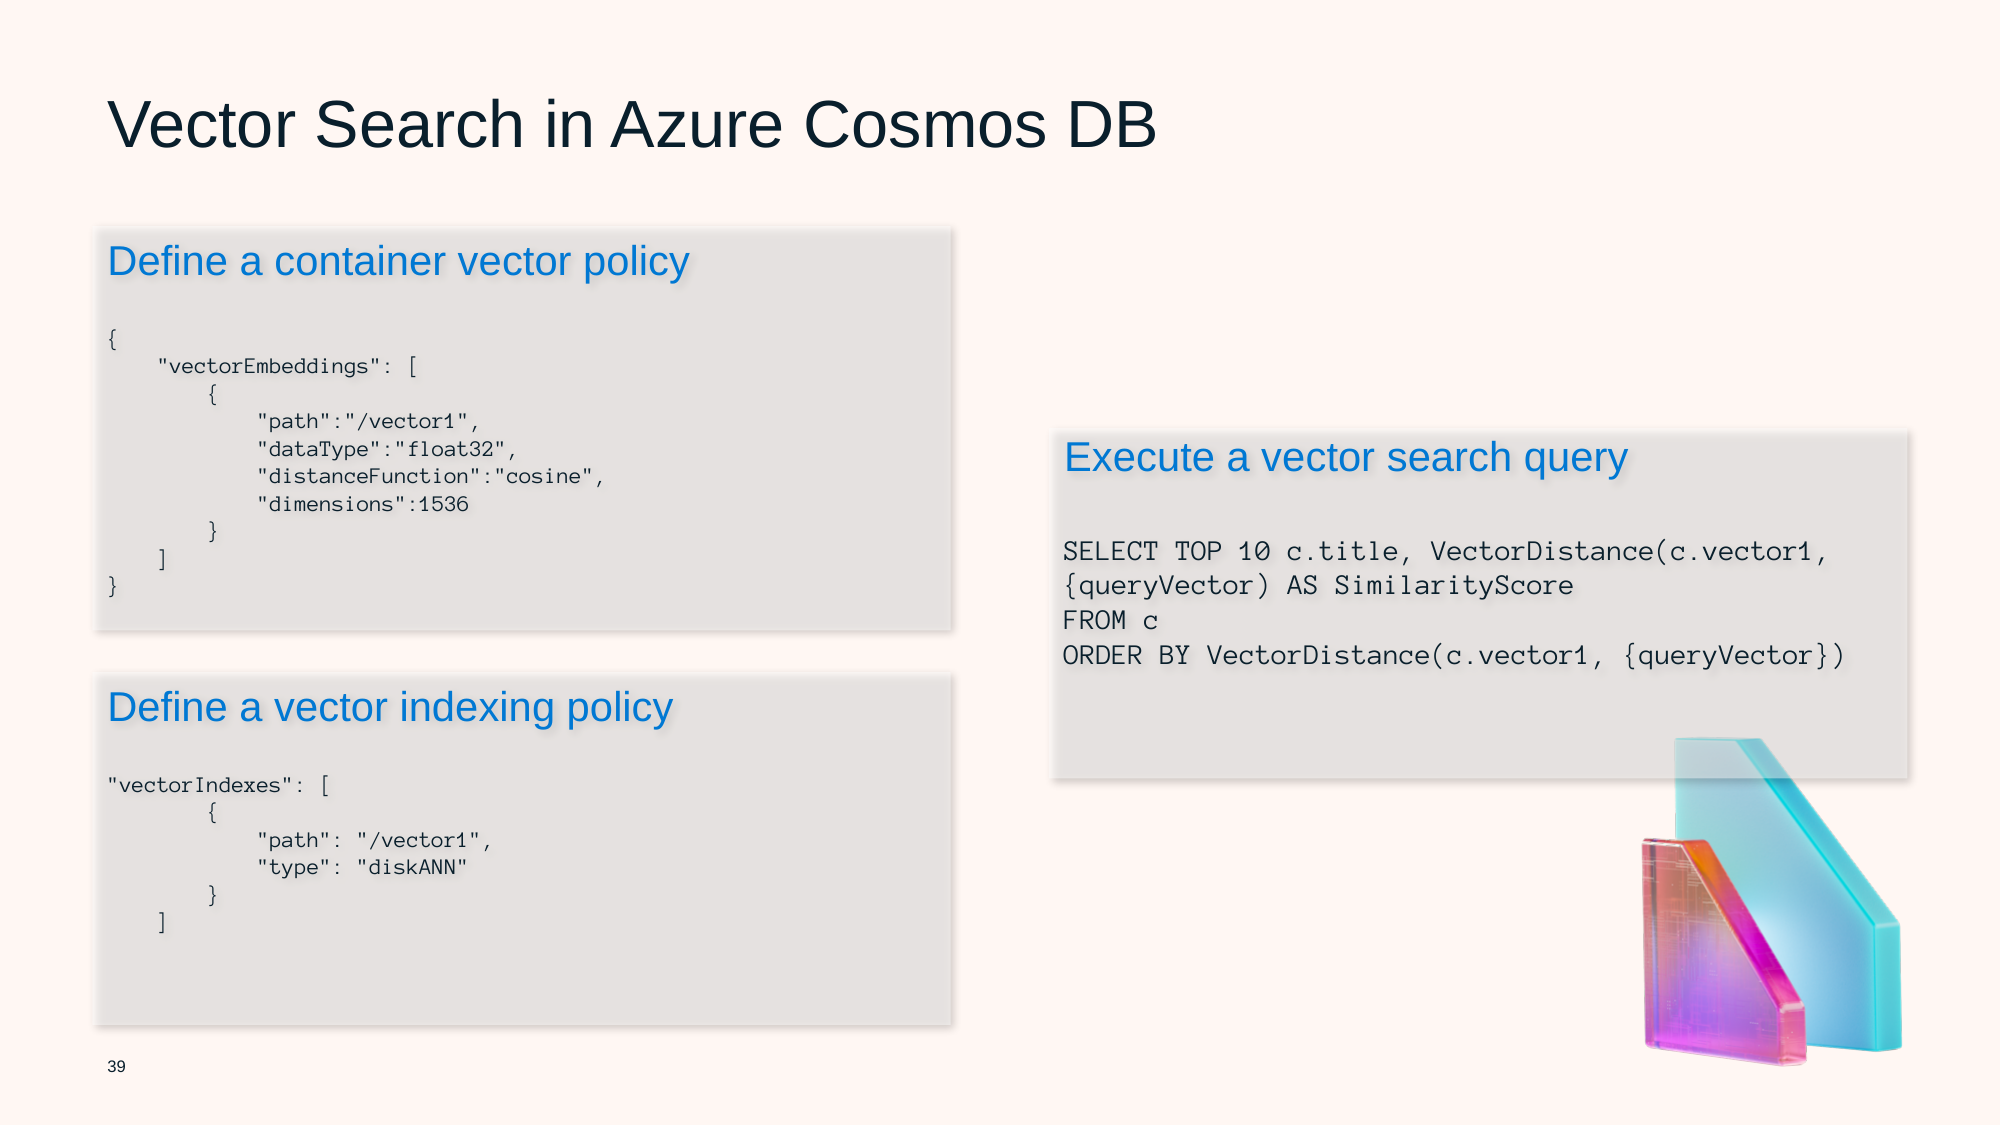

# Vector Search in Azure Cosmos DB
Define a container vector policy

{
    "vectorEmbeddings": [
        {
            "path":"/vector1",
            "dataType":"float32",
            "distanceFunction":"cosine",
            "dimensions":1536
        }
    ]
}
Execute a vector search query

SELECT TOP 10 c.title, VectorDistance(c.vector1, {queryVector) AS SimilarityScore
FROM c
ORDER BY VectorDistance(c.vector1, {queryVector})
Define a vector indexing policy

"vectorIndexes": [
        {
            "path": "/vector1",
            "type": "diskANN"
        }
    ]
39